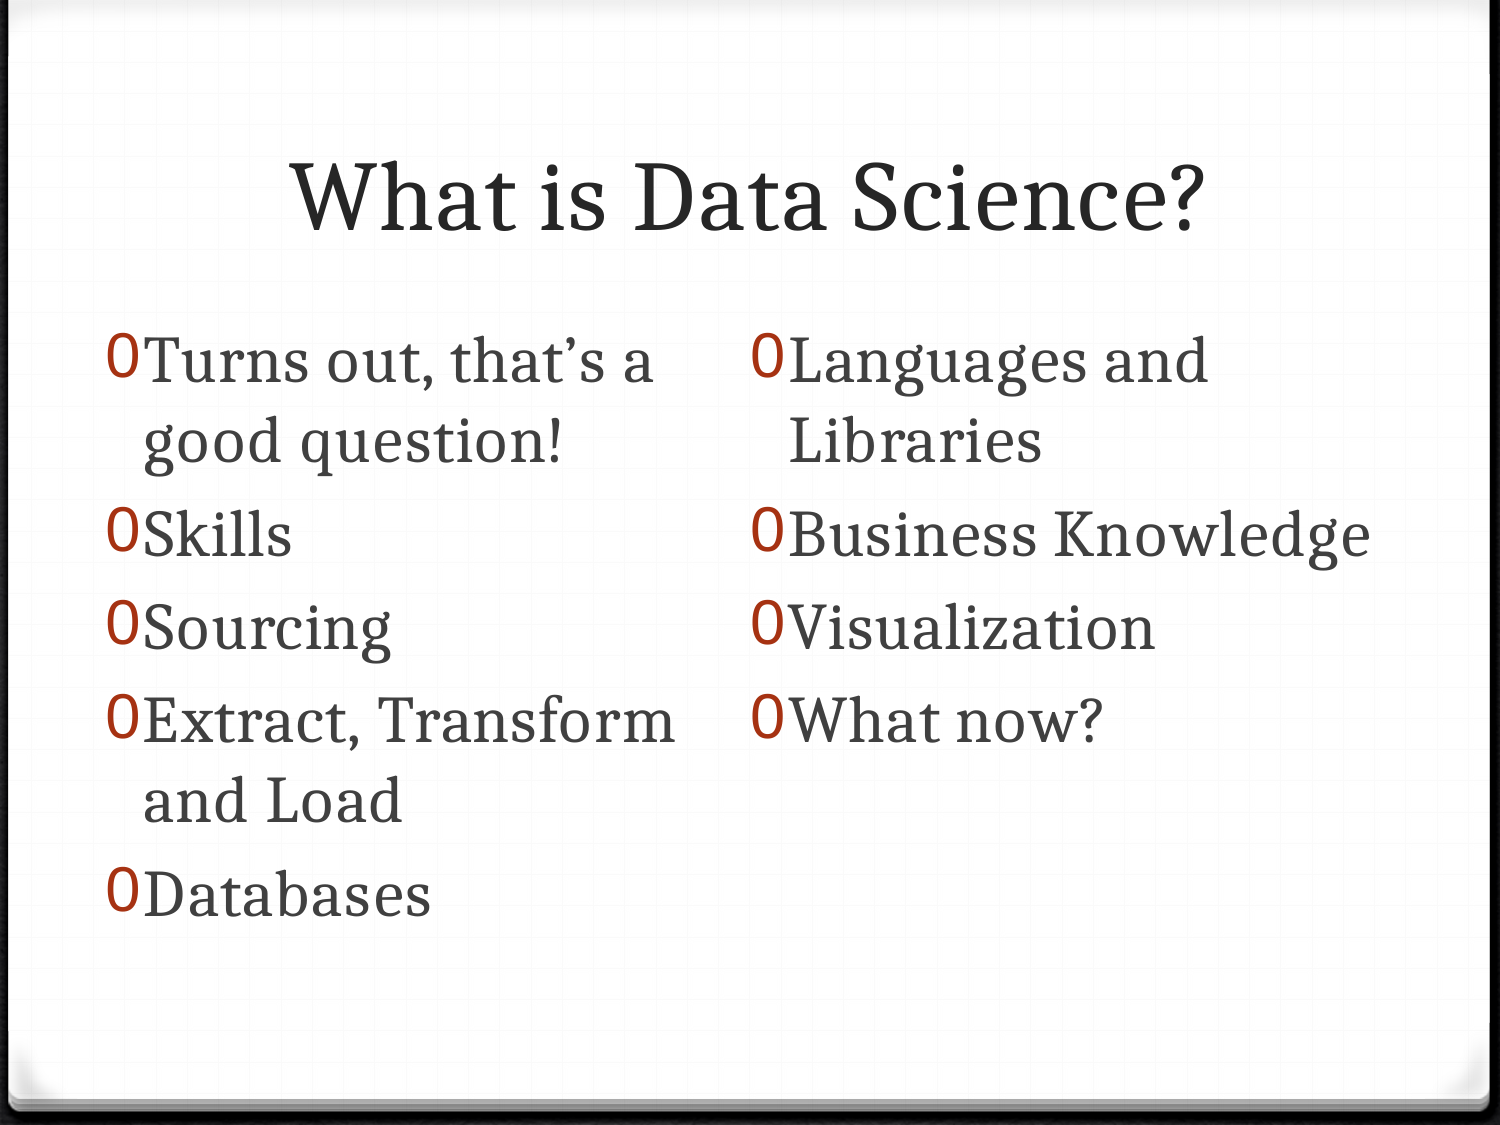

# What is Data Science?
Turns out, that’s a good question!
Skills
Sourcing
Extract, Transform and Load
Databases
Languages and Libraries
Business Knowledge
Visualization
What now?